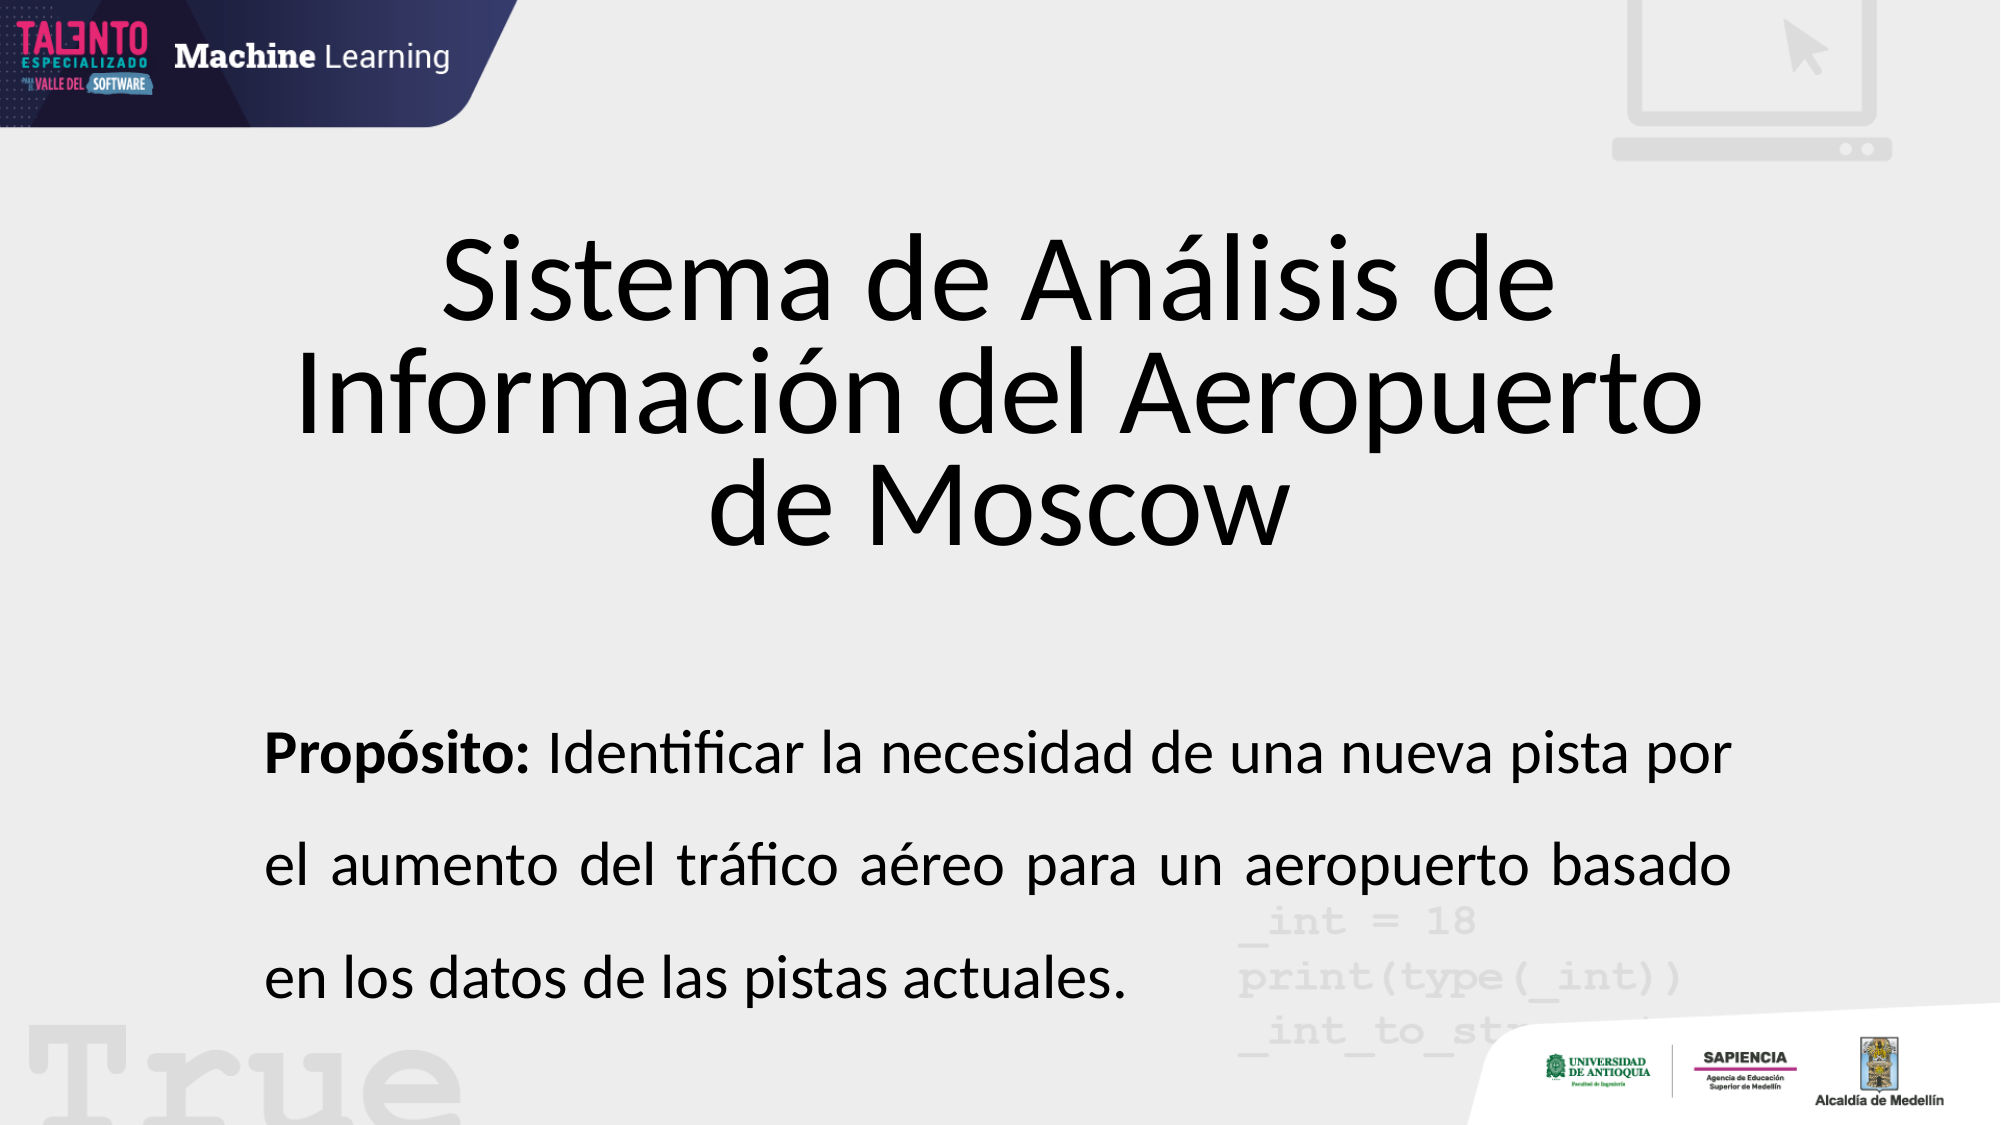

# Sistema de Análisis de Información del Aeropuerto de Moscow
Propósito: Identificar la necesidad de una nueva pista por el aumento del tráfico aéreo para un aeropuerto basado en los datos de las pistas actuales.